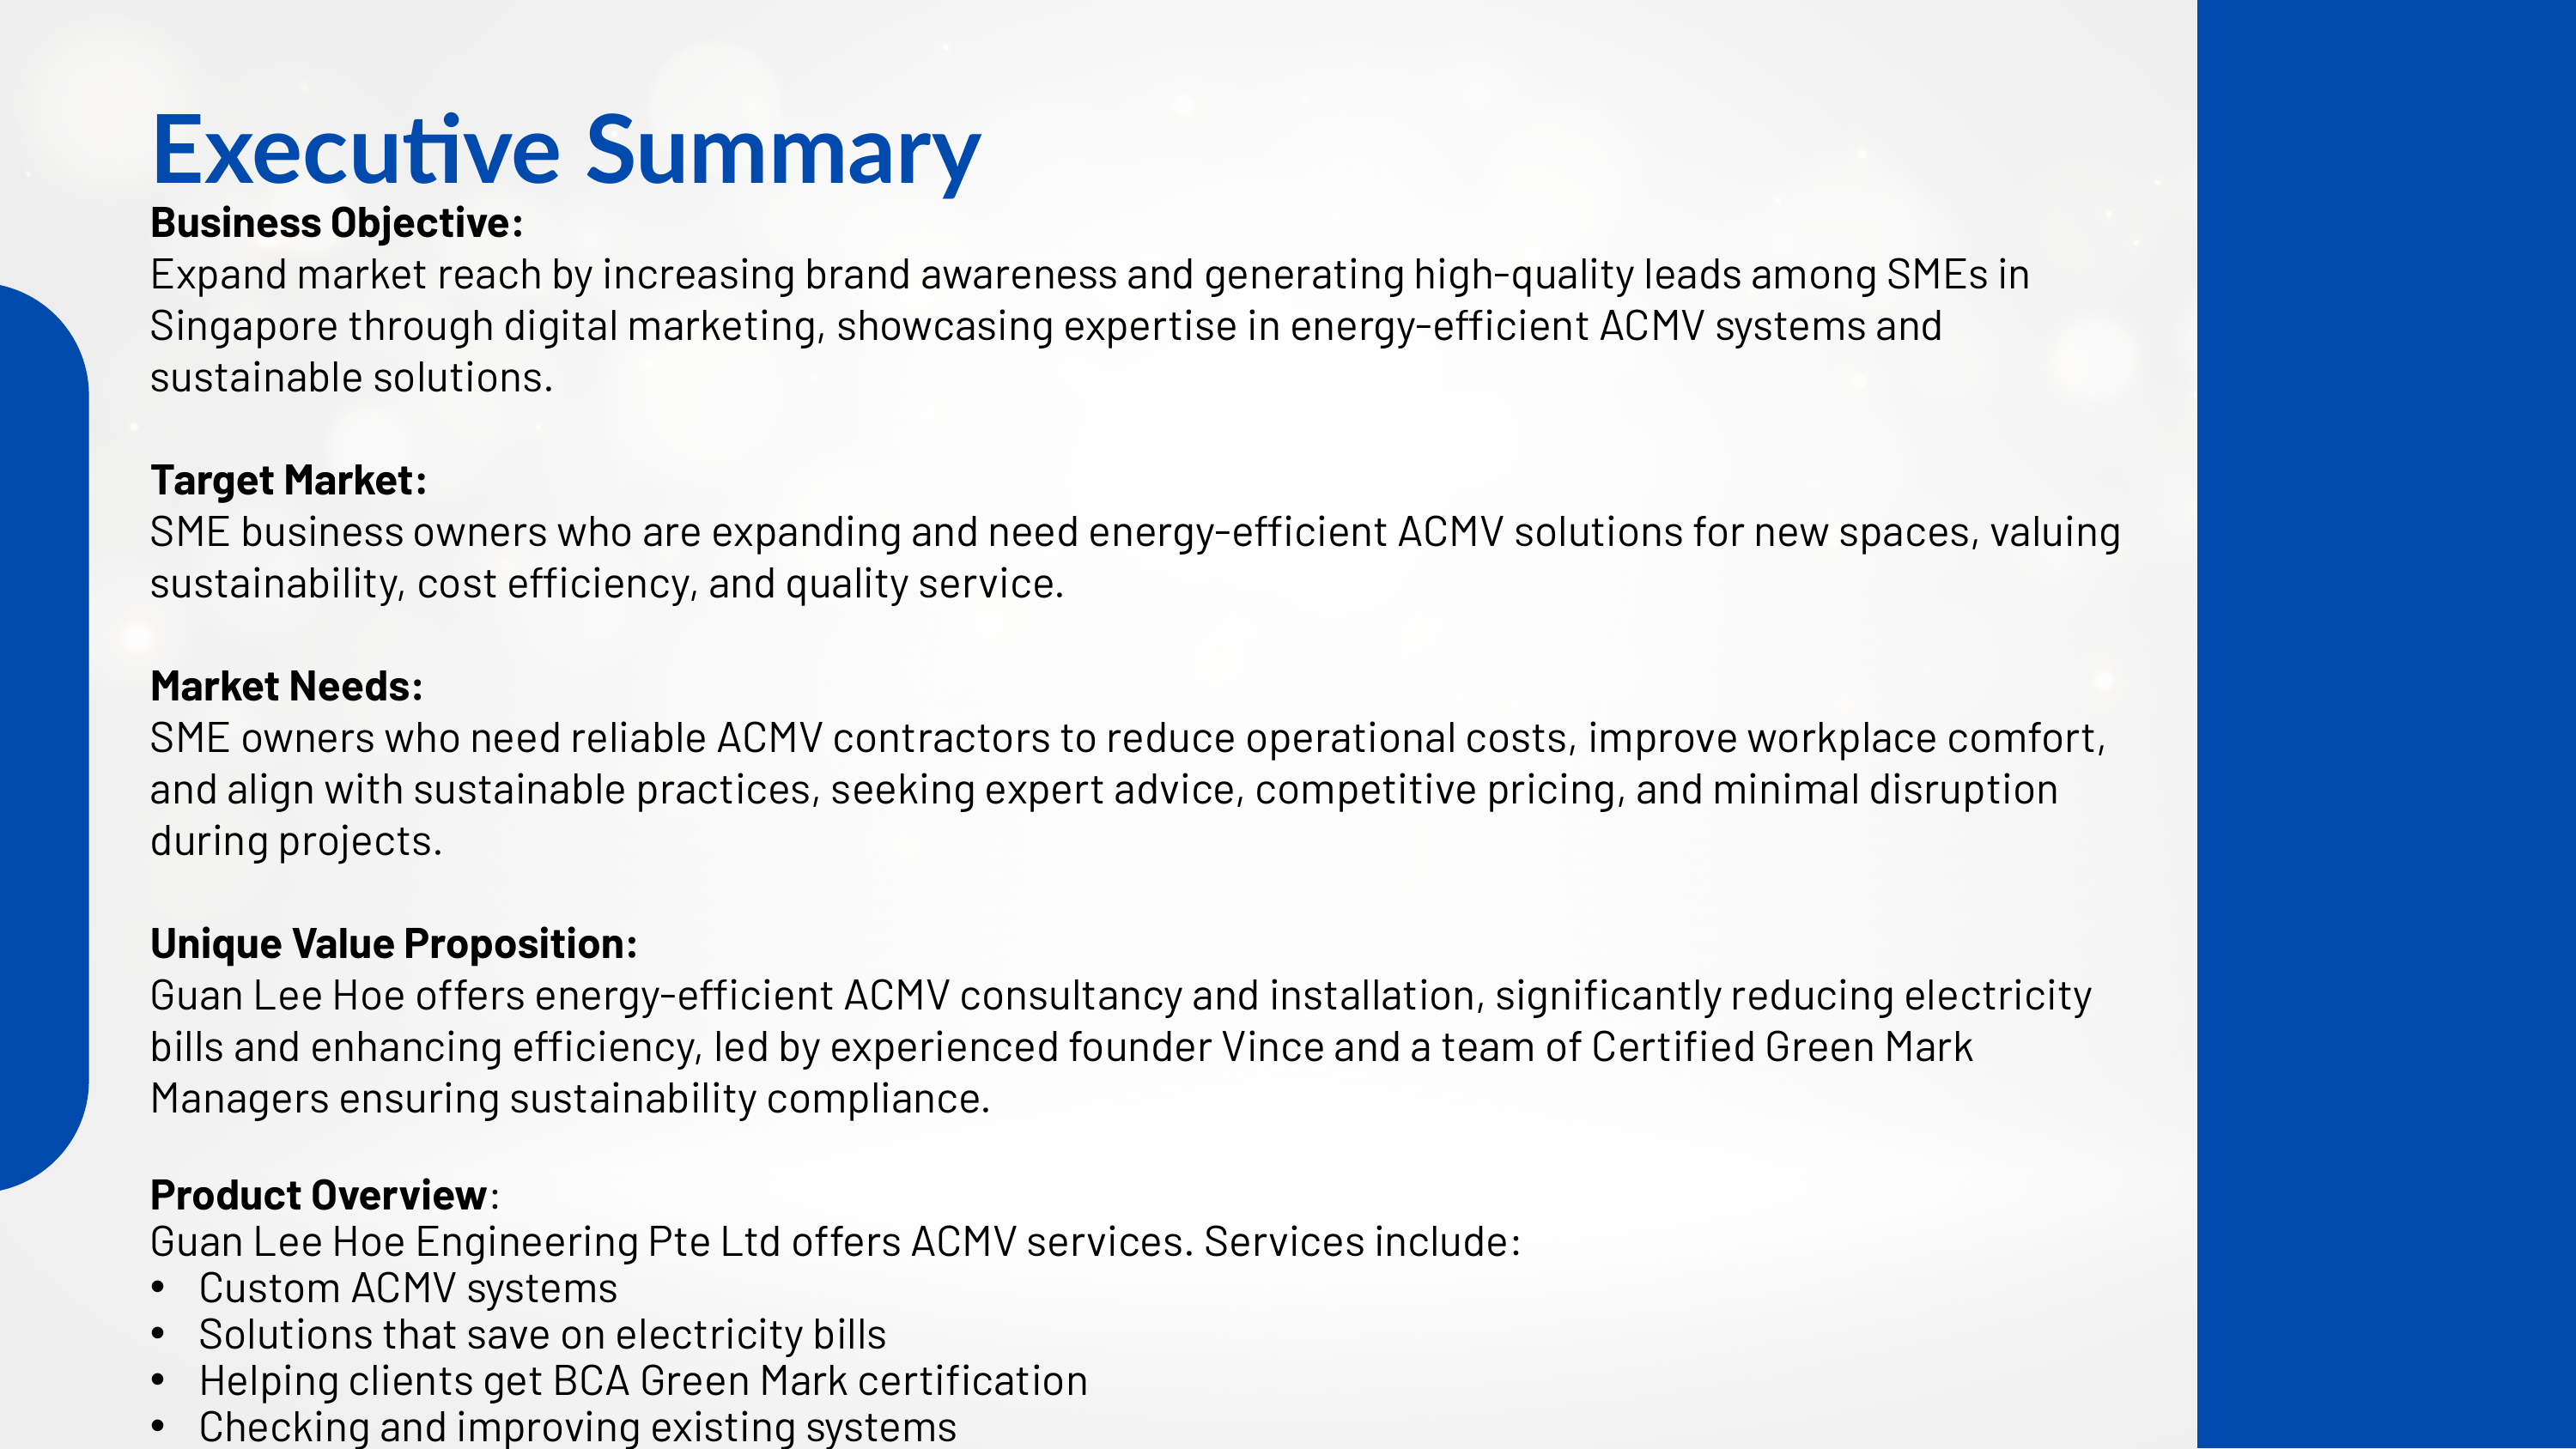

Executive Summary
Business Objective:
Expand market reach by increasing brand awareness and generating high-quality leads among SMEs in Singapore through digital marketing, showcasing expertise in energy-efficient ACMV systems and sustainable solutions.

Target Market:
SME business owners who are expanding and need energy-efficient ACMV solutions for new spaces, valuing sustainability, cost efficiency, and quality service.

Market Needs:
SME owners who need reliable ACMV contractors to reduce operational costs, improve workplace comfort, and align with sustainable practices, seeking expert advice, competitive pricing, and minimal disruption during projects.

Unique Value Proposition:
Guan Lee Hoe offers energy-efficient ACMV consultancy and installation, significantly reducing electricity bills and enhancing efficiency, led by experienced founder Vince and a team of Certified Green Mark Managers ensuring sustainability compliance.

Product Overview:
Guan Lee Hoe Engineering Pte Ltd offers ACMV services. Services include:
Custom ACMV systems
Solutions that save on electricity bills
Helping clients get BCA Green Mark certification
Checking and improving existing systems
Maintenance services